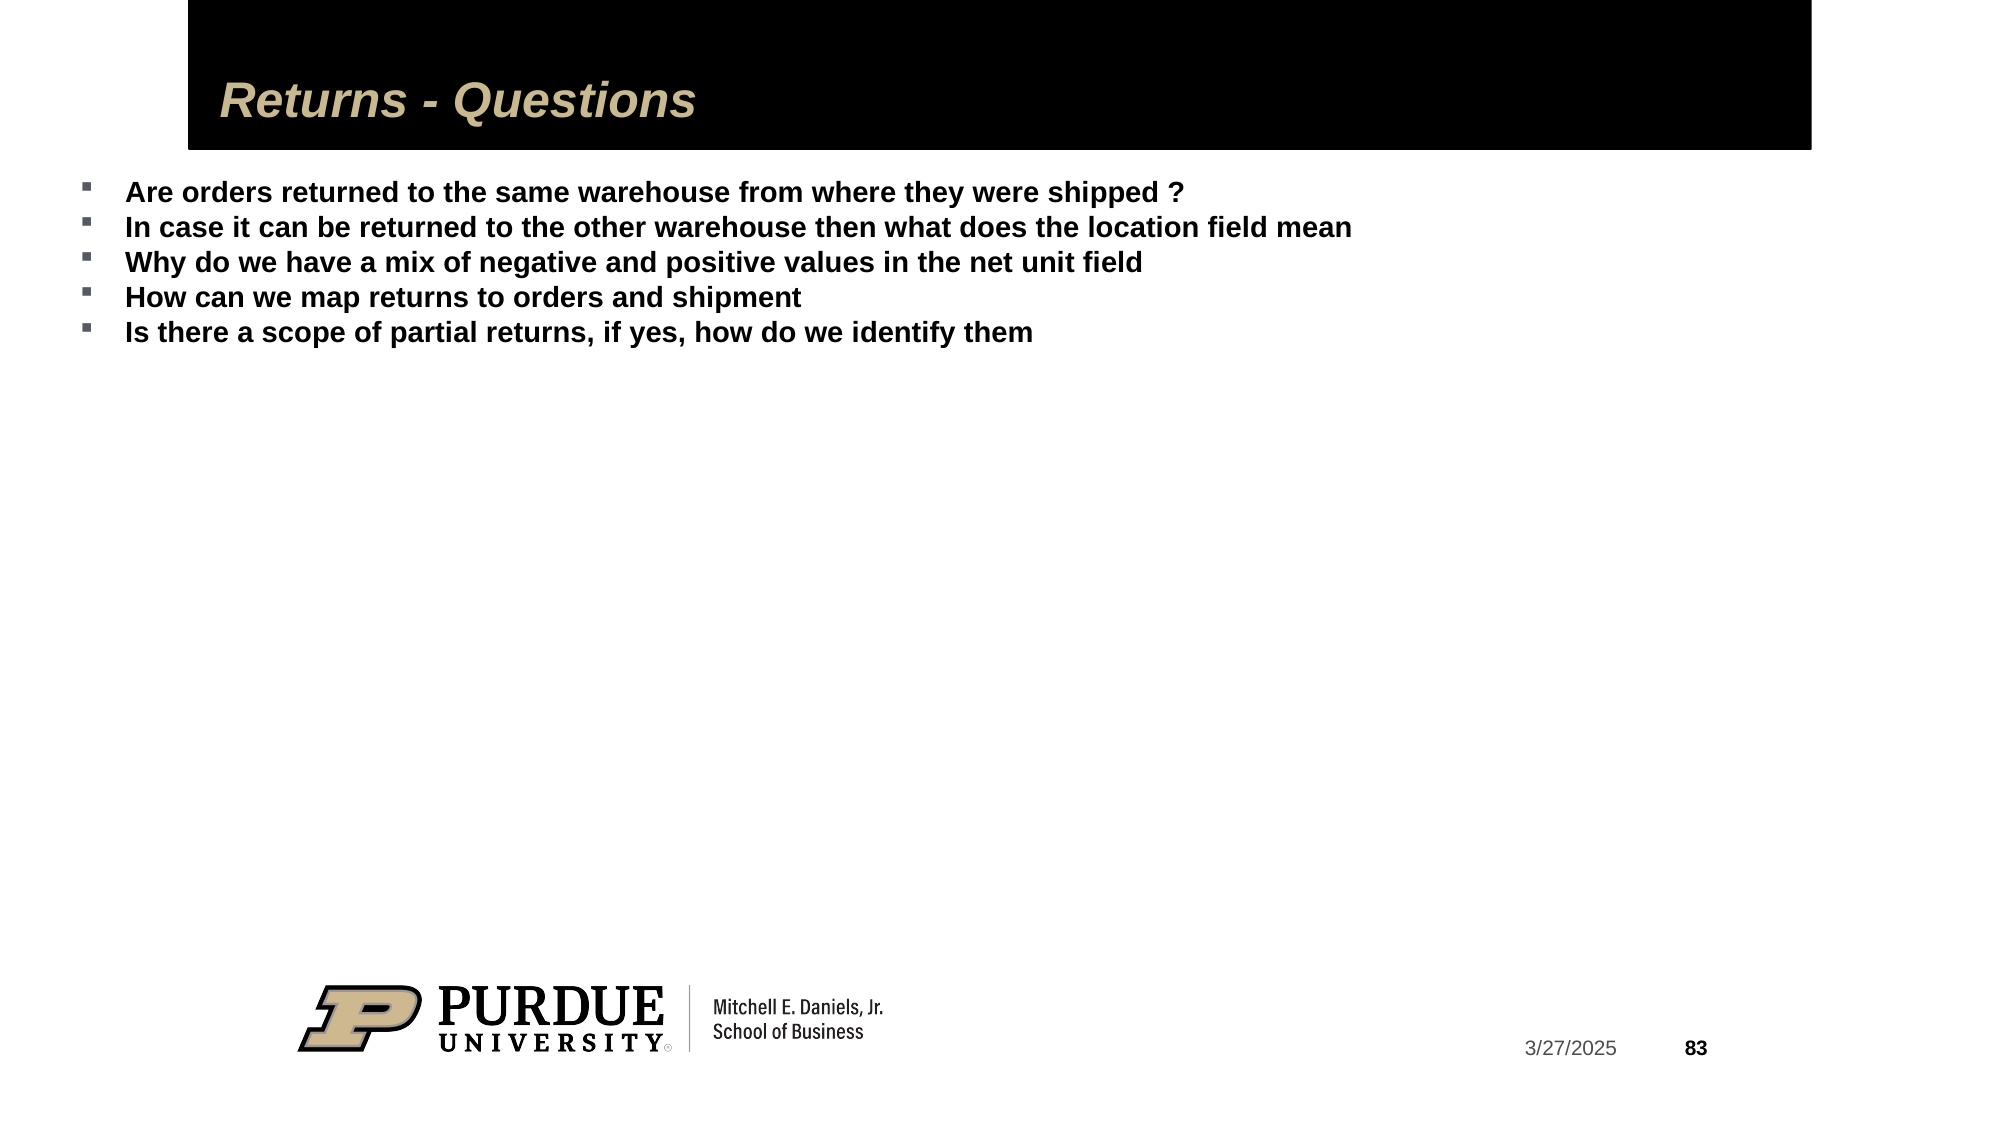

# Returns - Questions
Are orders returned to the same warehouse from where they were shipped ?
In case it can be returned to the other warehouse then what does the location field mean
Why do we have a mix of negative and positive values in the net unit field
How can we map returns to orders and shipment
Is there a scope of partial returns, if yes, how do we identify them

83
3/27/2025